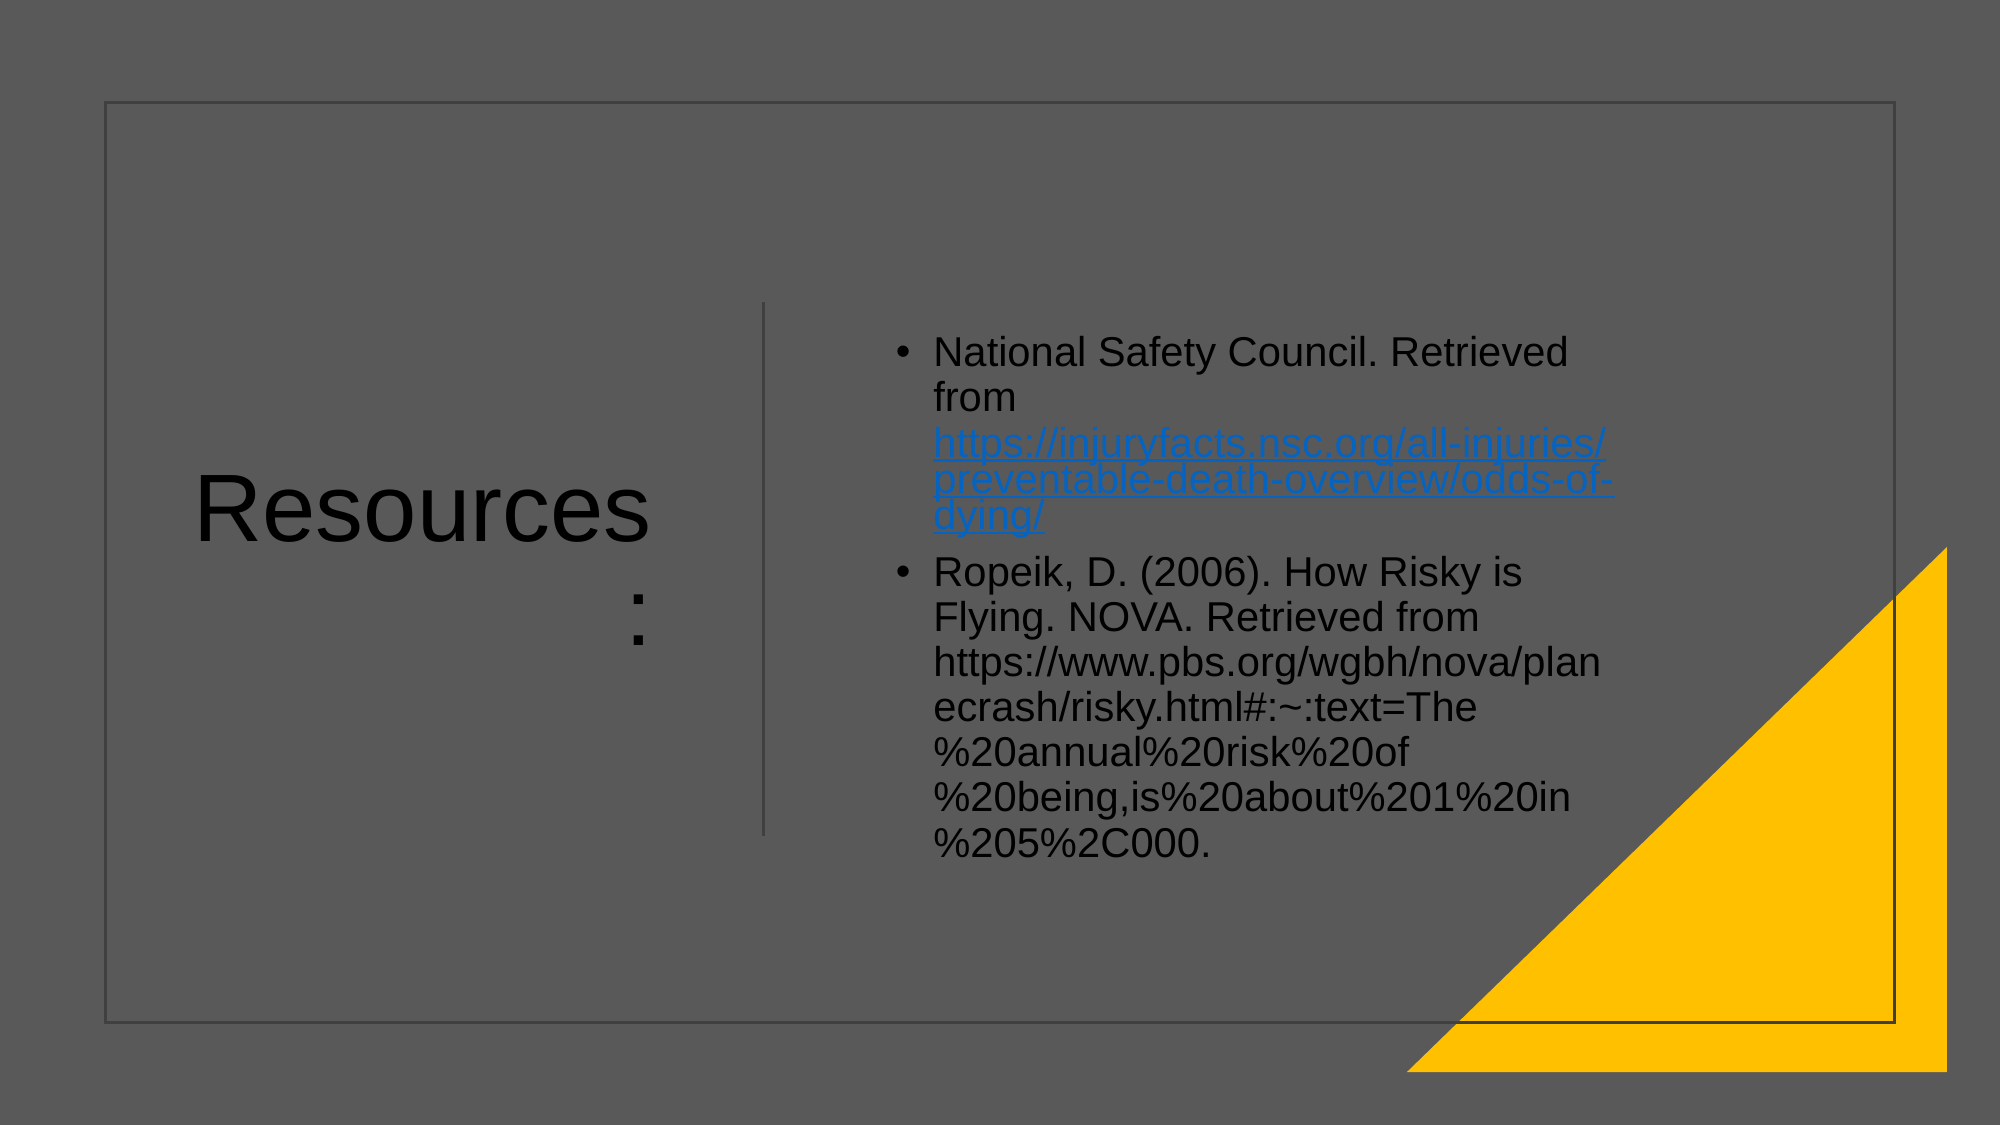

# Resources:
National Safety Council. Retrieved from https://injuryfacts.nsc.org/all-injuries/preventable-death-overview/odds-of-dying/
Ropeik, D. (2006). How Risky is Flying. NOVA. Retrieved from https://www.pbs.org/wgbh/nova/planecrash/risky.html#:~:text=The%20annual%20risk%20of%20being,is%20about%201%20in%205%2C000.